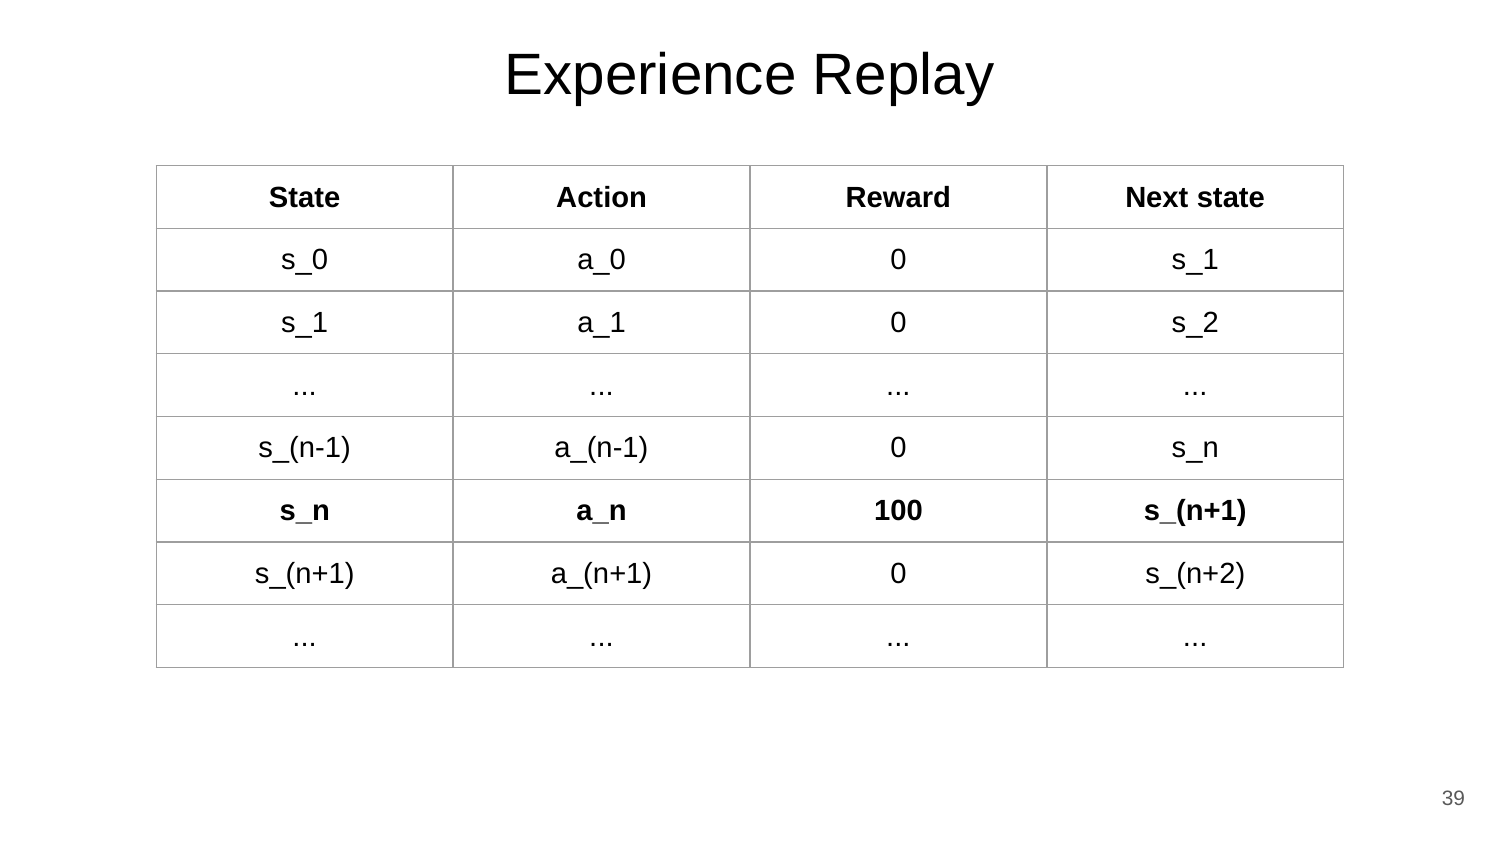

# Experience Replay
| State | Action | Reward | Next state |
| --- | --- | --- | --- |
| s\_0 | a\_0 | 0 | s\_1 |
| s\_1 | a\_1 | 0 | s\_2 |
| ... | ... | ... | ... |
| s\_(n-1) | a\_(n-1) | 0 | s\_n |
| s\_n | a\_n | 100 | s\_(n+1) |
| s\_(n+1) | a\_(n+1) | 0 | s\_(n+2) |
| ... | ... | ... | ... |
39